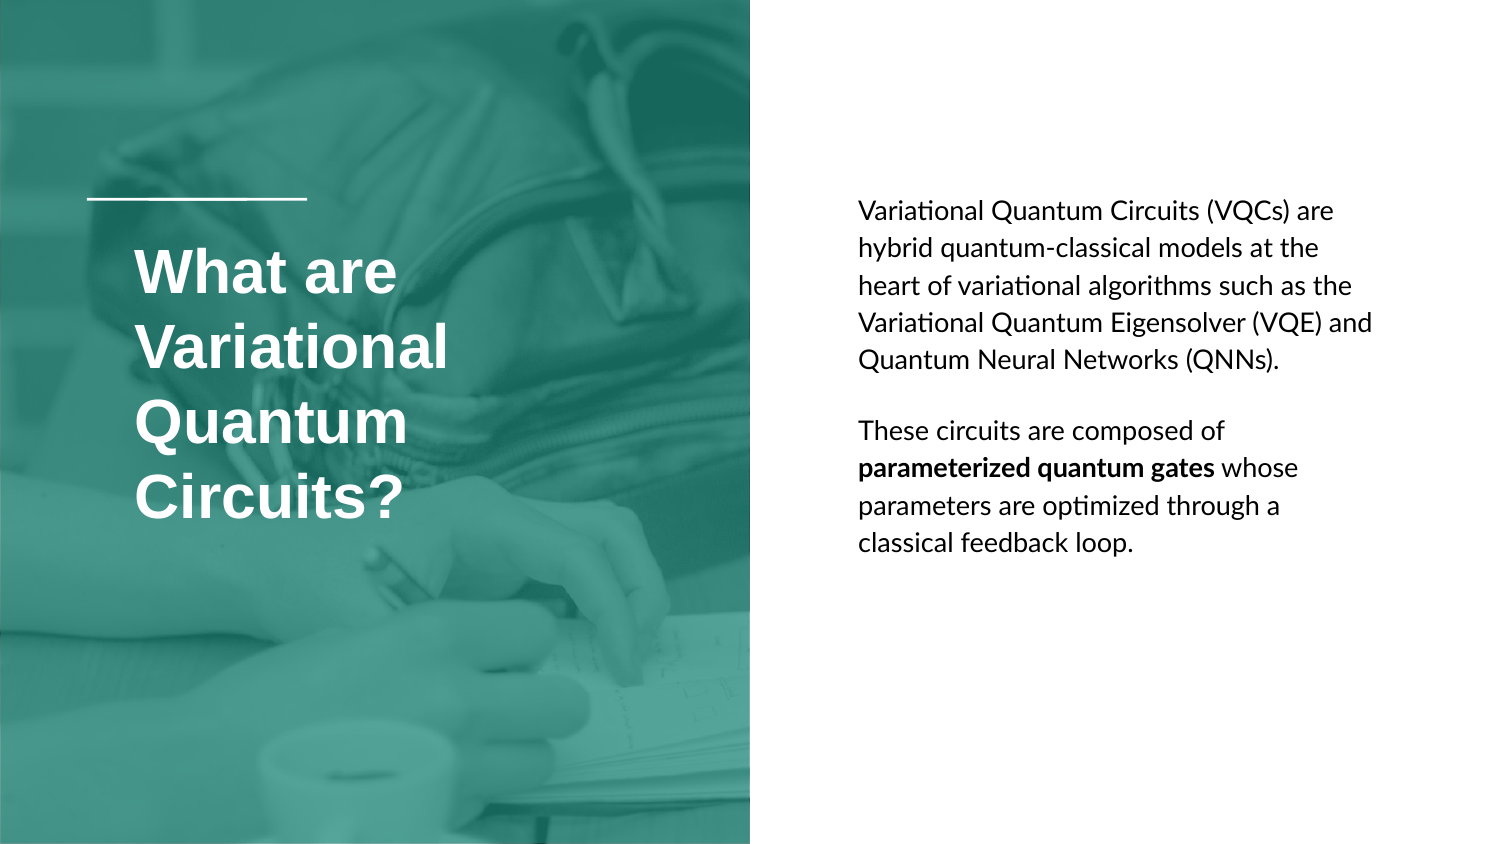

Variational Quantum Circuits (VQCs) are hybrid quantum-classical models at the heart of variational algorithms such as the Variational Quantum Eigensolver (VQE) and Quantum Neural Networks (QNNs).
These circuits are composed of parameterized quantum gates whose parameters are optimized through a classical feedback loop.
# What are Variational Quantum Circuits?